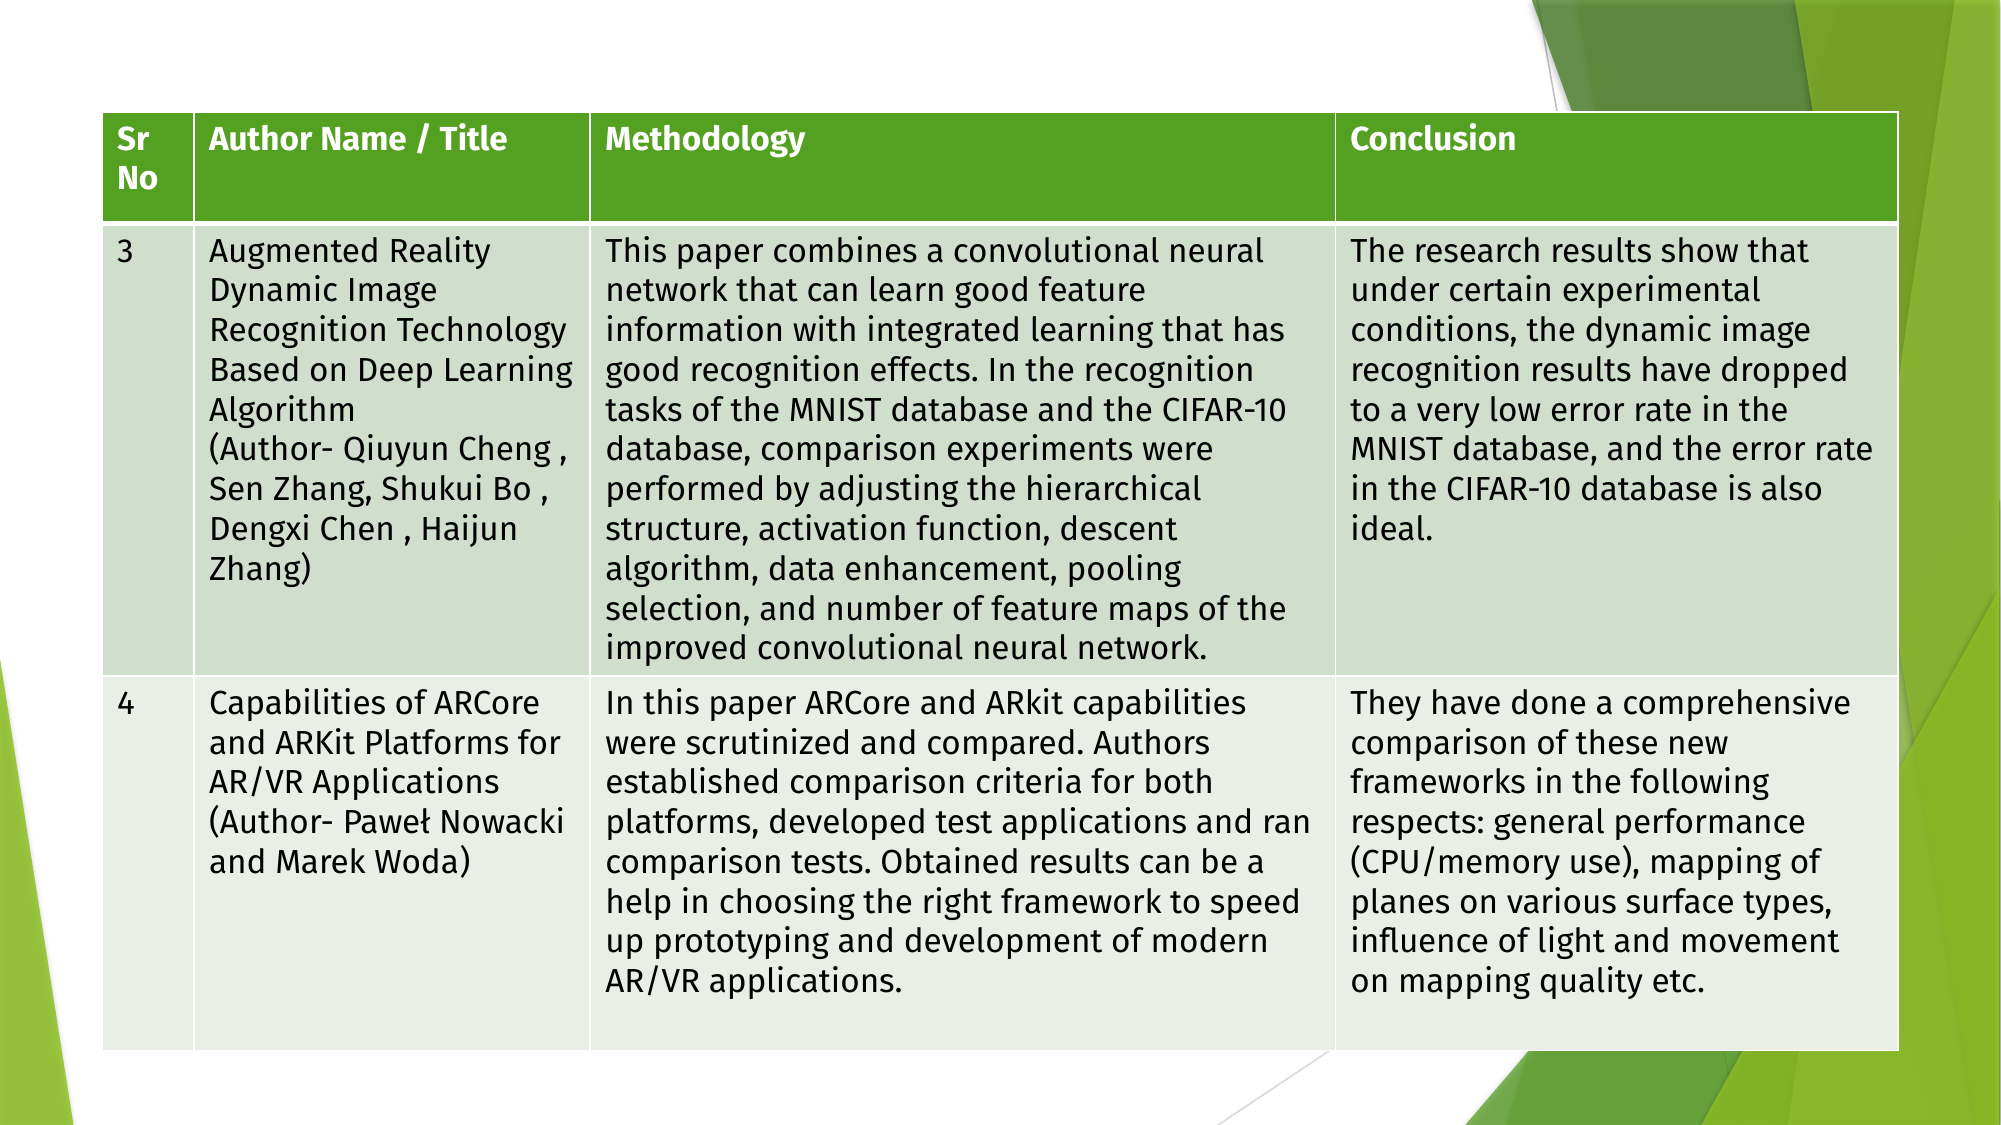

| Sr No | Author Name / Title | Methodology | Conclusion |
| --- | --- | --- | --- |
| 3 | Augmented Reality Dynamic Image Recognition Technology Based on Deep Learning Algorithm (Author- Qiuyun Cheng , Sen Zhang, Shukui Bo , Dengxi Chen , Haijun Zhang) | This paper combines a convolutional neural network that can learn good feature information with integrated learning that has good recognition effects. In the recognition tasks of the MNIST database and the CIFAR-10 database, comparison experiments were performed by adjusting the hierarchical structure, activation function, descent algorithm, data enhancement, pooling selection, and number of feature maps of the improved convolutional neural network. | The research results show that under certain experimental conditions, the dynamic image recognition results have dropped to a very low error rate in the MNIST database, and the error rate in the CIFAR-10 database is also ideal. |
| 4 | Capabilities of ARCore and ARKit Platforms for AR/VR Applications (Author- Paweł Nowacki and Marek Woda) | In this paper ARCore and ARkit capabilities were scrutinized and compared. Authors established comparison criteria for both platforms, developed test applications and ran comparison tests. Obtained results can be a help in choosing the right framework to speed up prototyping and development of modern AR/VR applications. | They have done a comprehensive comparison of these new frameworks in the following respects: general performance (CPU/memory use), mapping of planes on various surface types, influence of light and movement on mapping quality etc. |